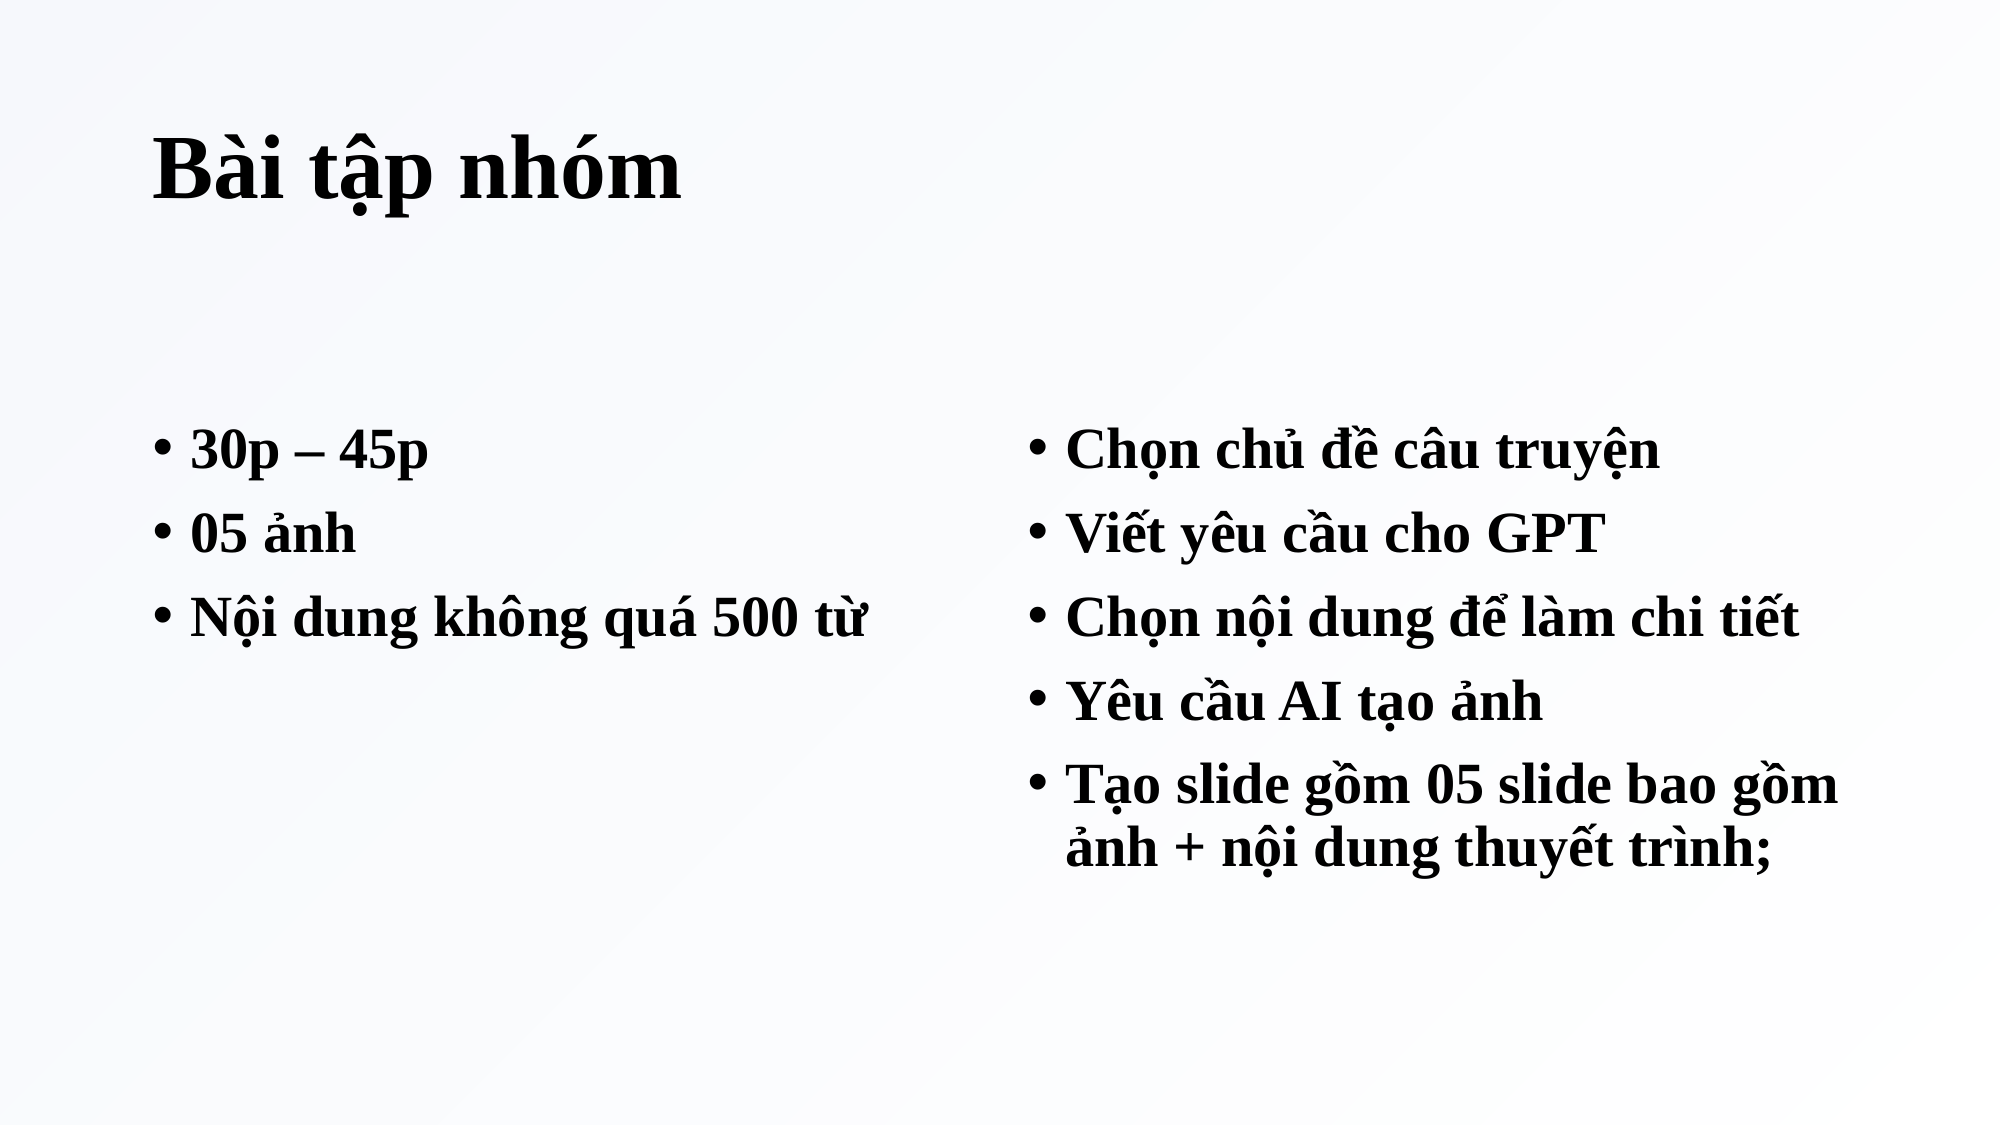

# Bài tập nhóm
30p – 45p
05 ảnh
Nội dung không quá 500 từ
Chọn chủ đề câu truyện
Viết yêu cầu cho GPT
Chọn nội dung để làm chi tiết
Yêu cầu AI tạo ảnh
Tạo slide gồm 05 slide bao gồm ảnh + nội dung thuyết trình;